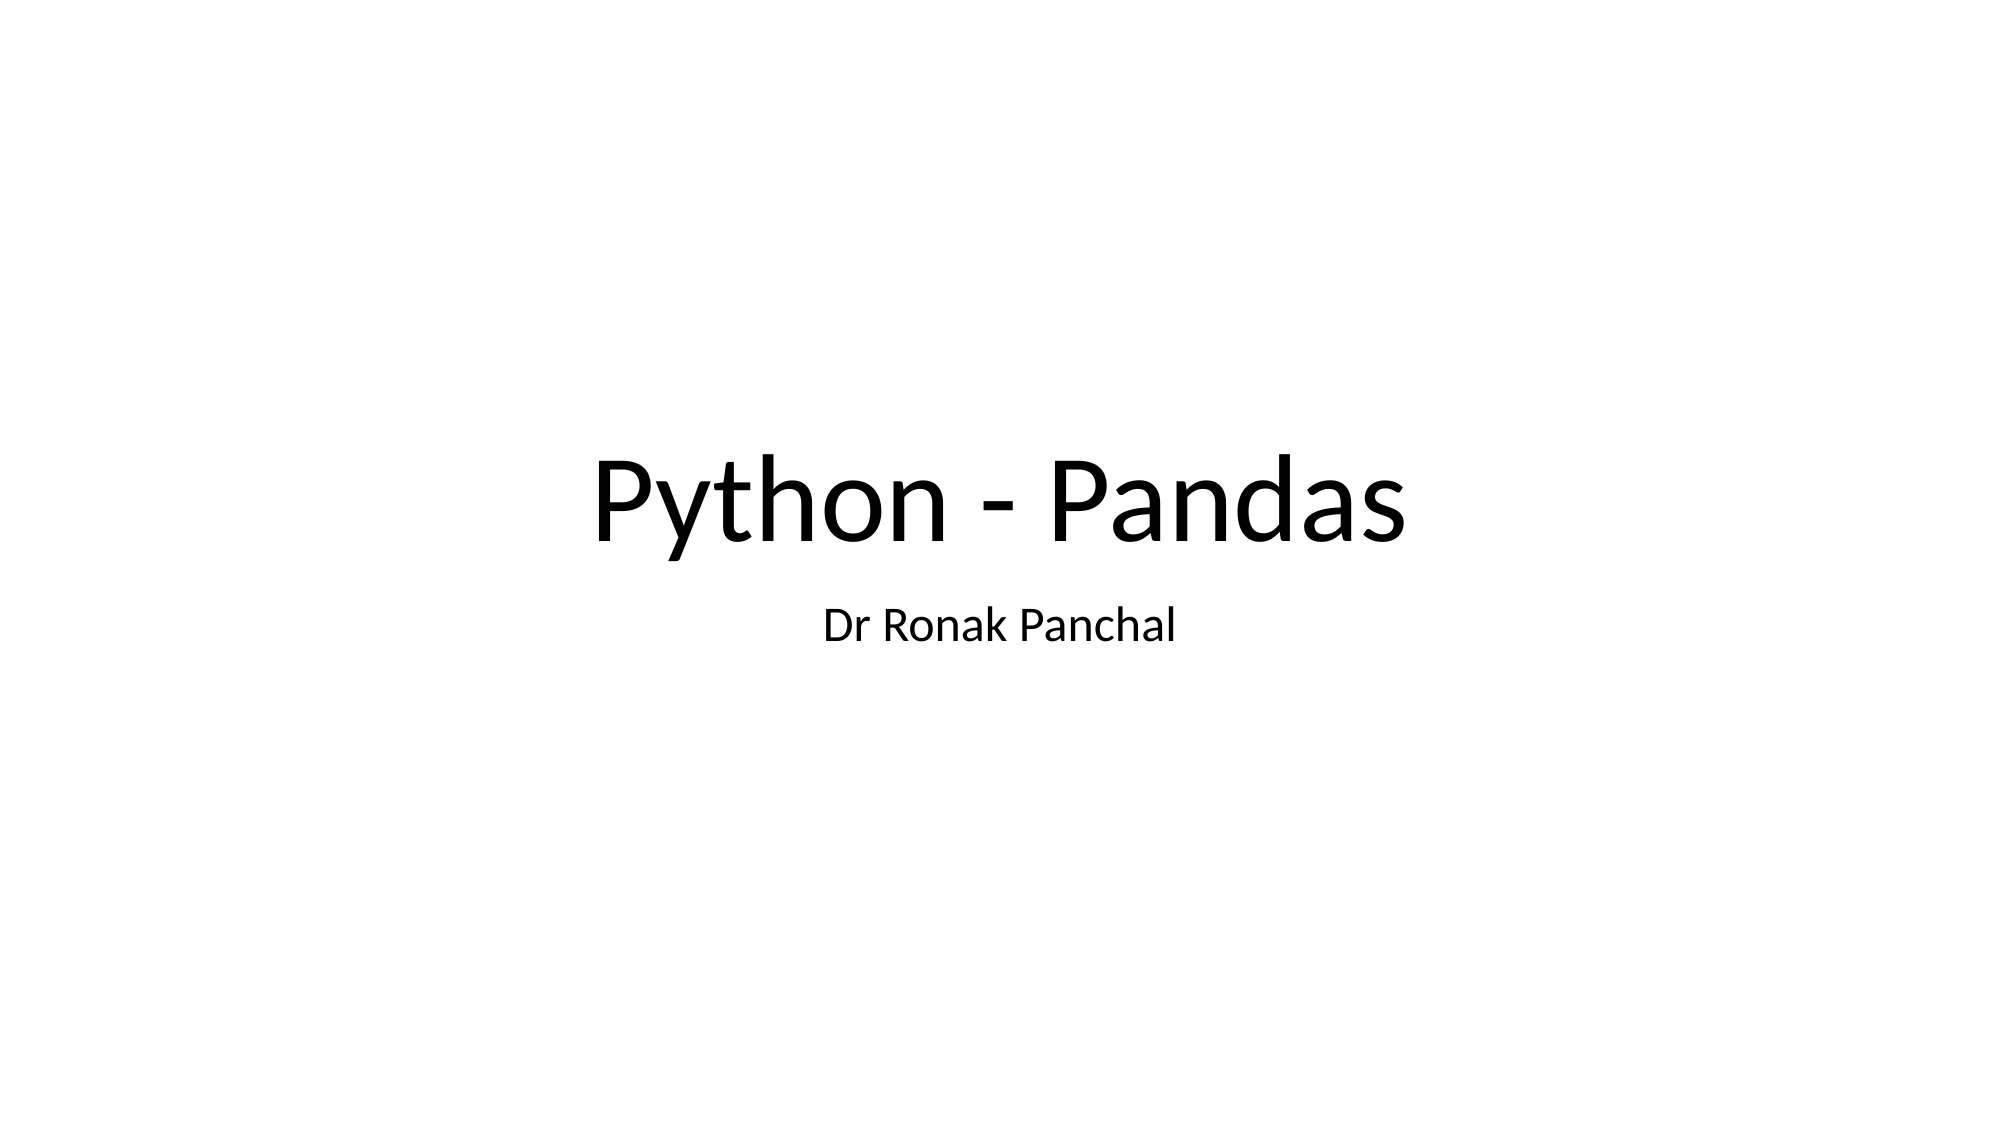

# Python - Pandas
Dr Ronak Panchal